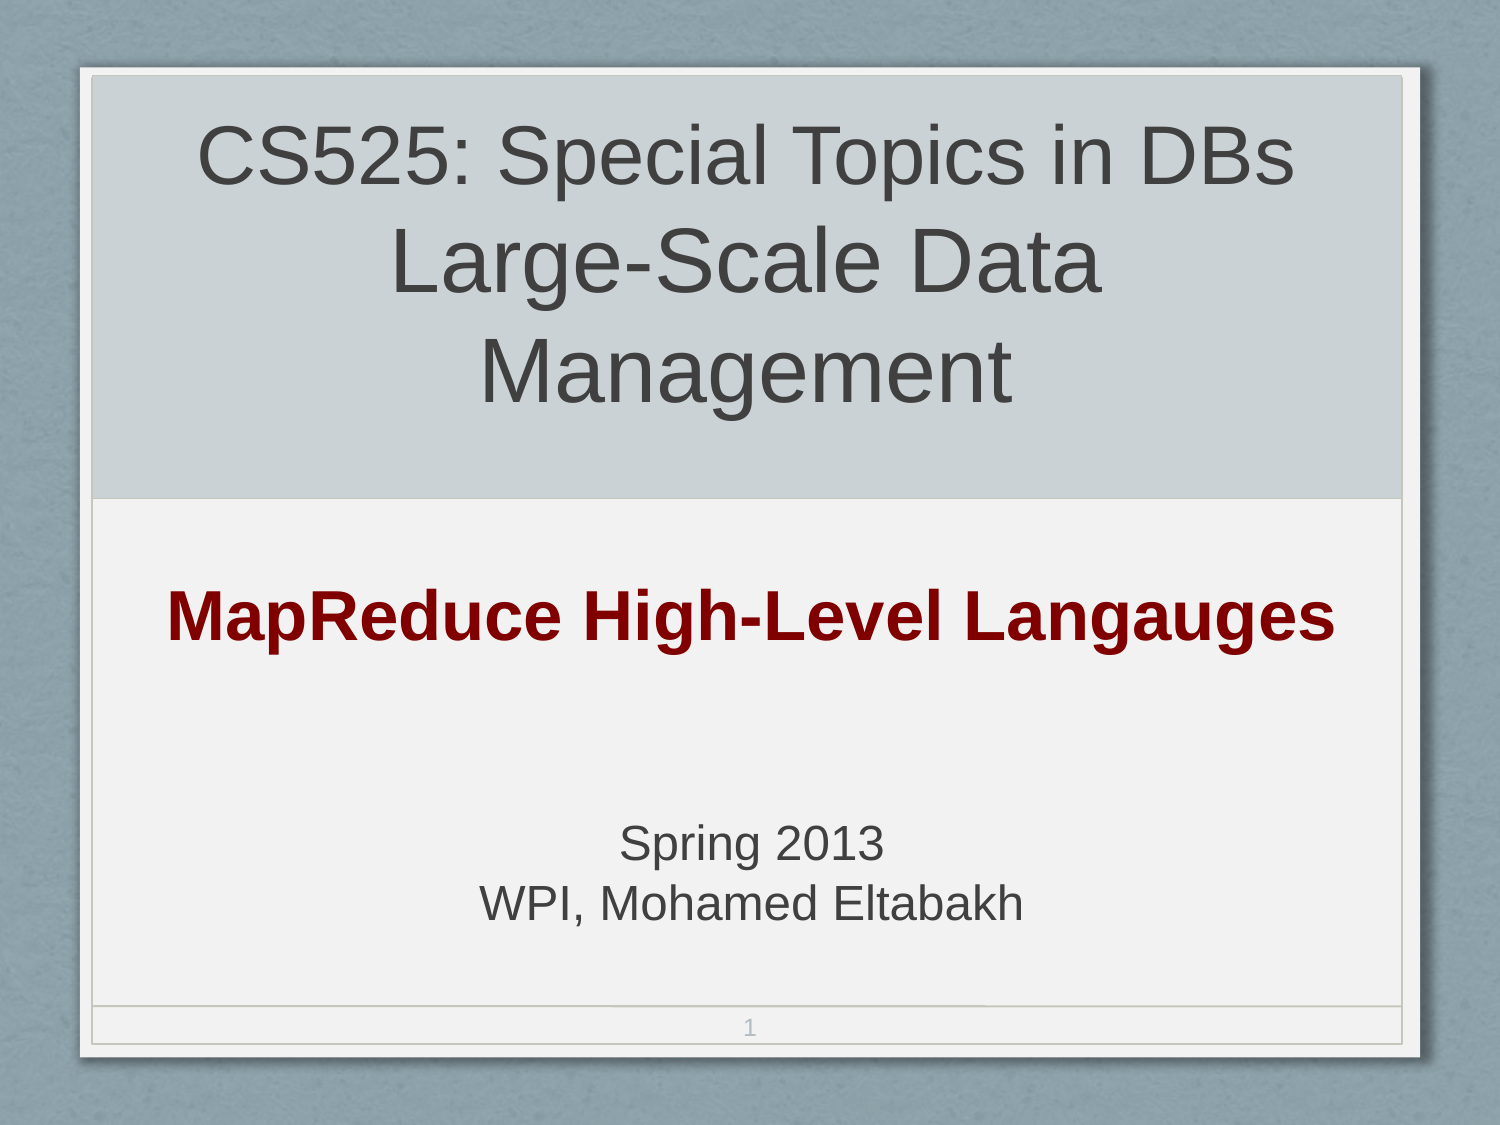

# CS525: Special Topics in DBs Large-Scale Data Management
MapReduce High-Level Langauges

Spring 2013
WPI, Mohamed Eltabakh
1